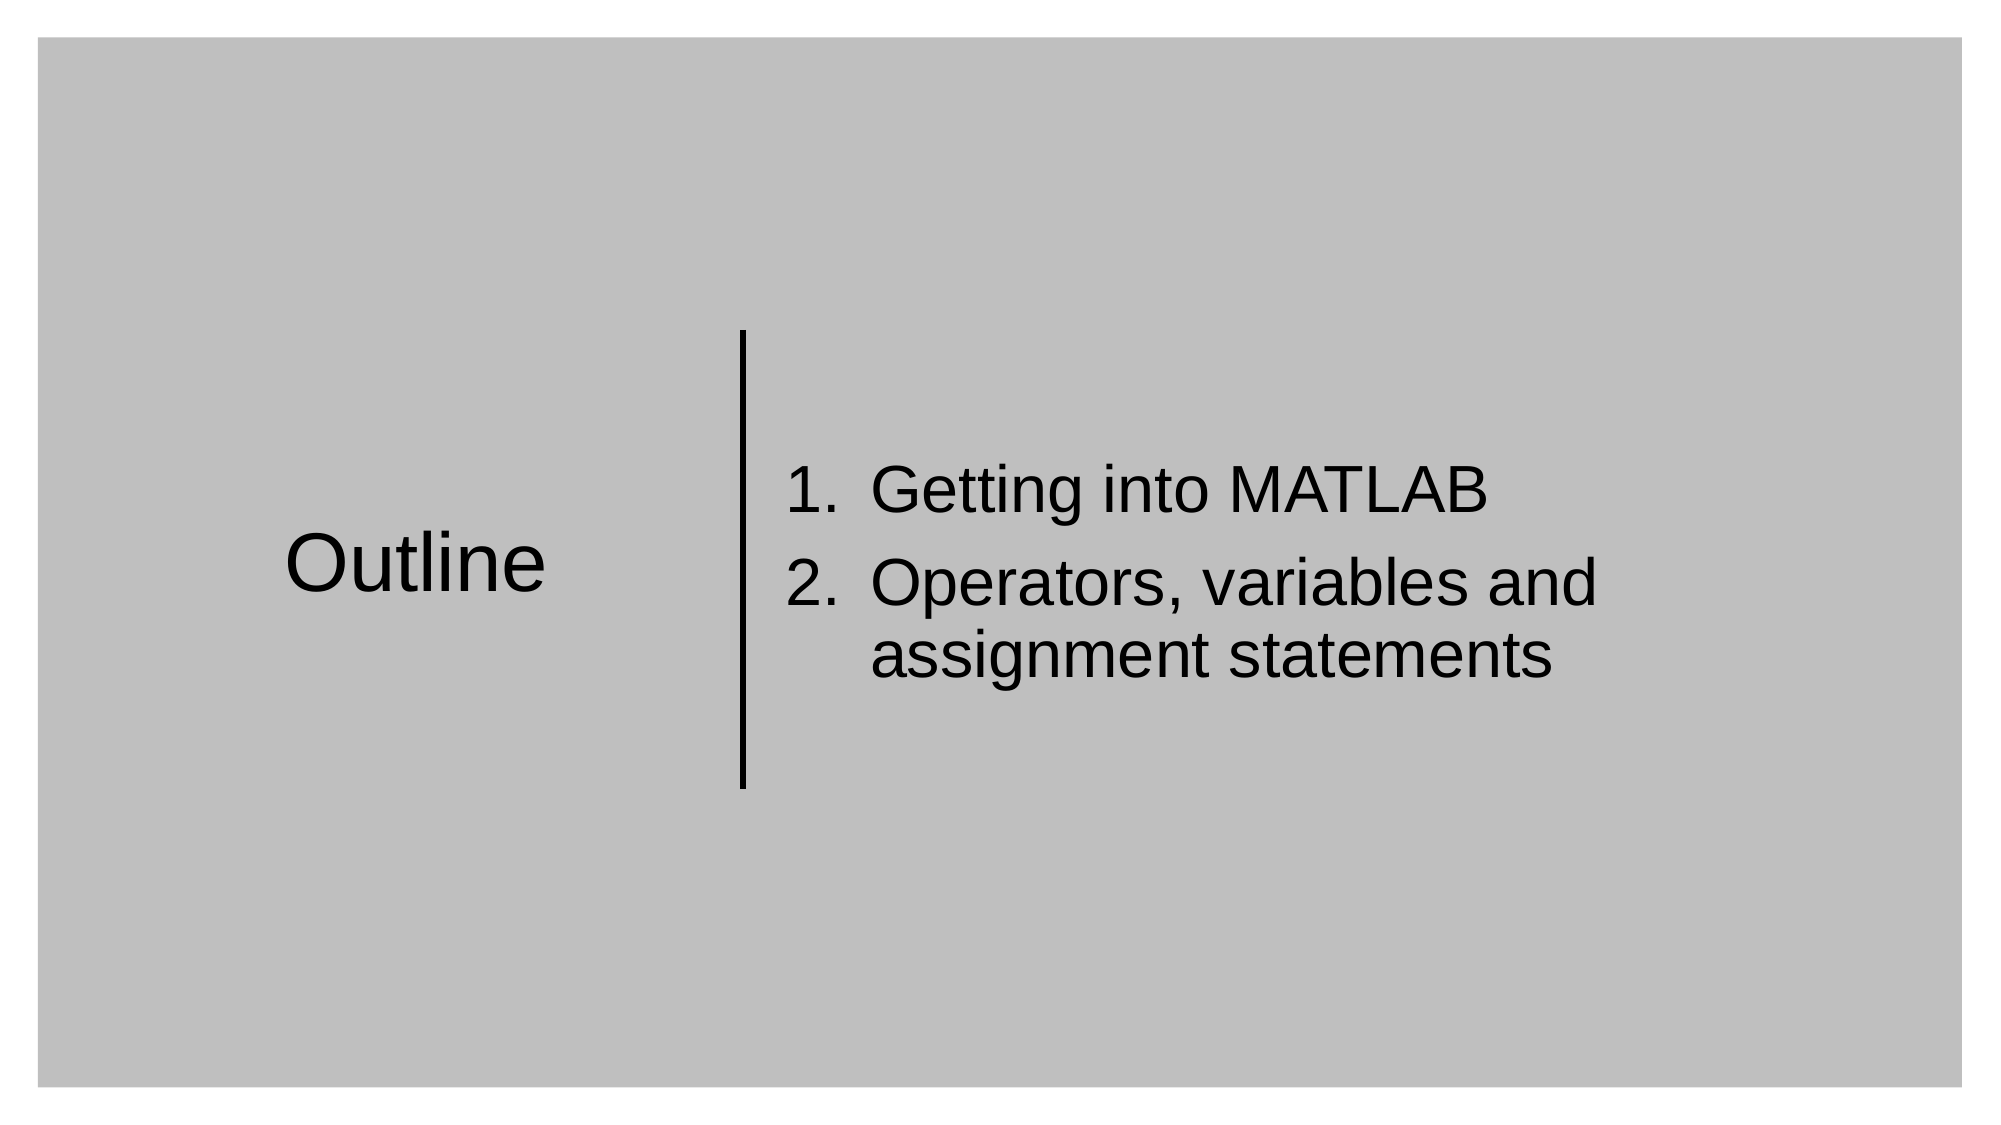

Getting into MATLAB
Operators, variables and assignment statements